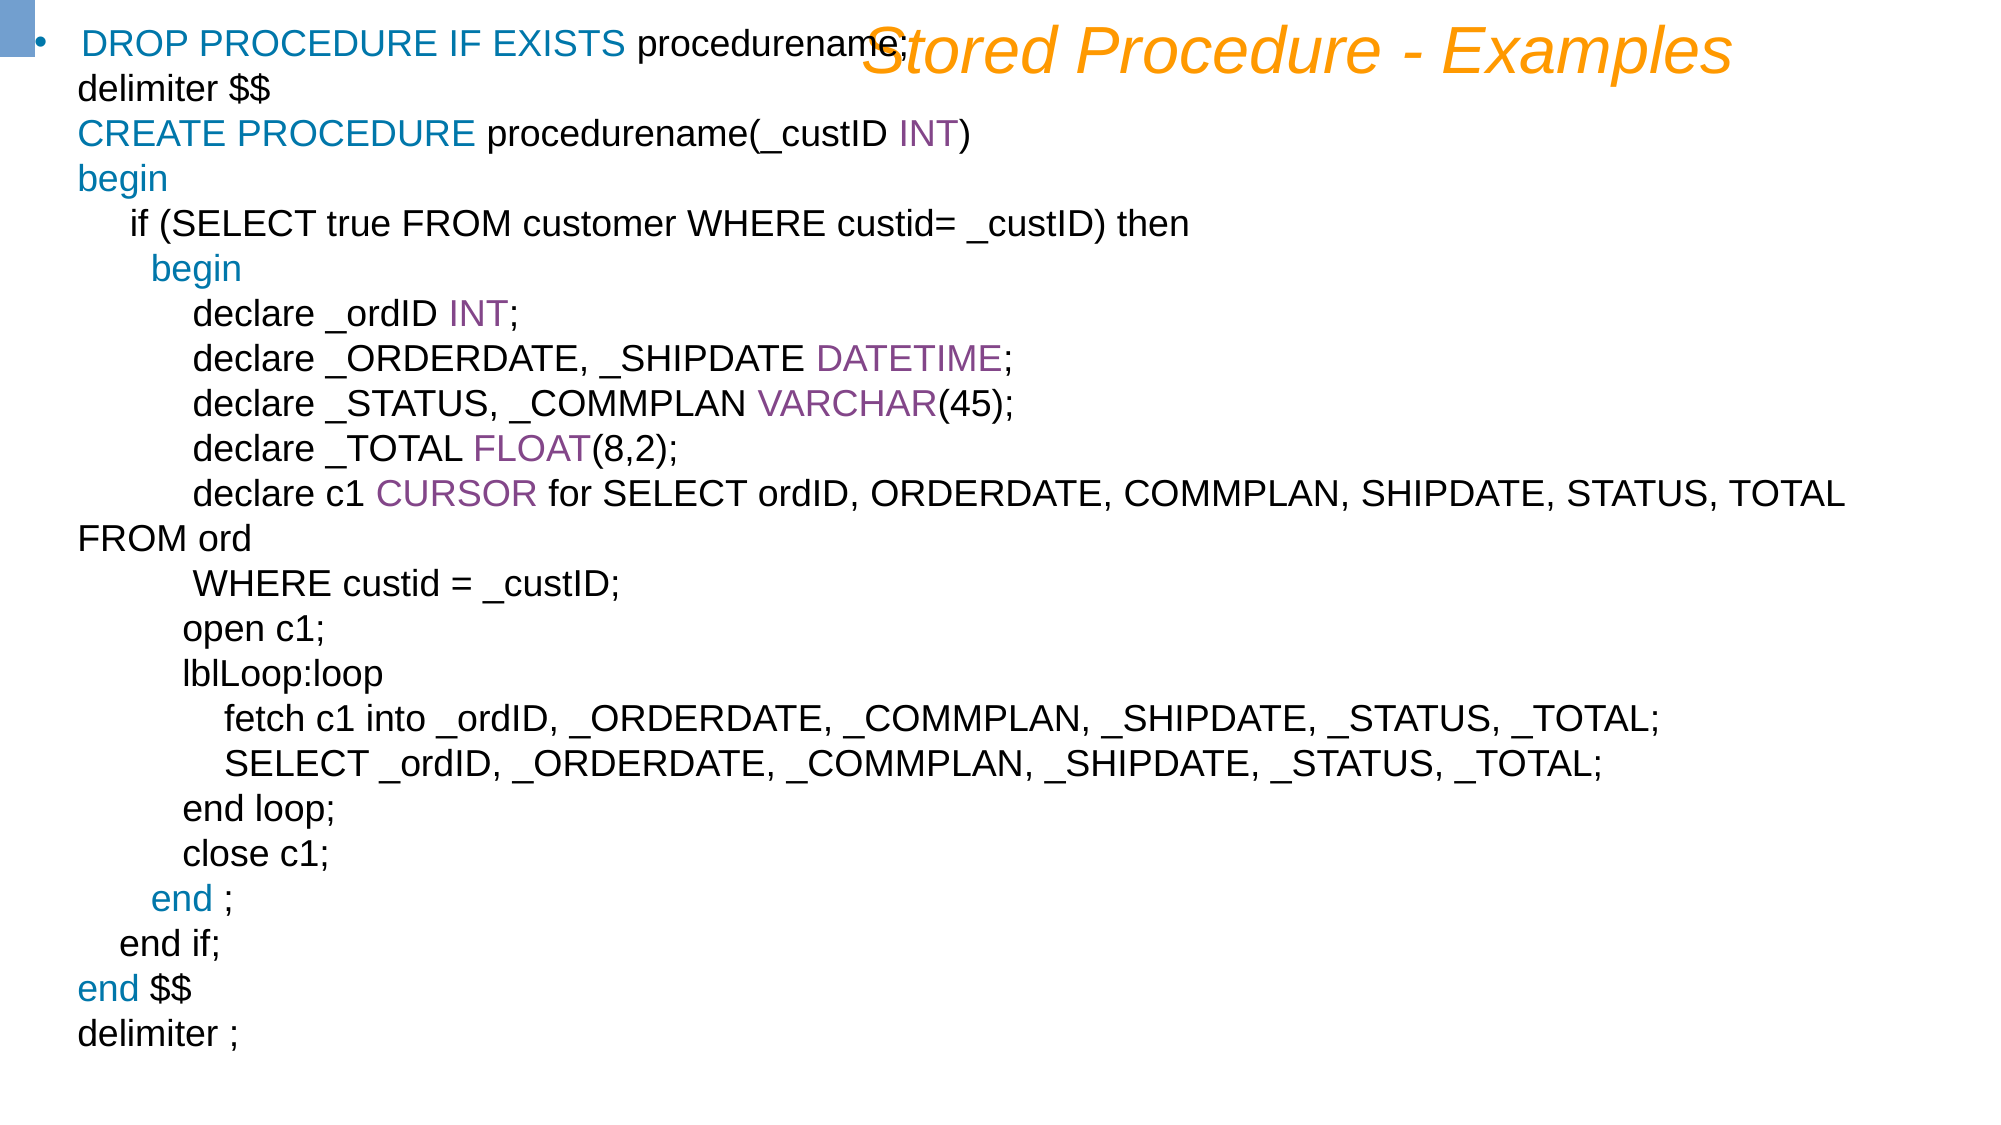

Stored Procedure - Examples
DROP PROCEDURE IF EXISTS procedurename;
delimiter $$
CREATE PROCEDURE procedurename(_custID INT)
begin
     if (SELECT true FROM customer WHERE custid= _custID) then
       begin
           declare _ordID INT;
           declare _ORDERDATE, _SHIPDATE DATETIME;
           declare _STATUS, _COMMPLAN VARCHAR(45);
           declare _TOTAL FLOAT(8,2);
           declare c1 CURSOR for SELECT ordID, ORDERDATE, COMMPLAN, SHIPDATE, STATUS, TOTAL FROM ord
           WHERE custid = _custID;
          open c1;
          lblLoop:loop
              fetch c1 into _ordID, _ORDERDATE, _COMMPLAN, _SHIPDATE, _STATUS, _TOTAL;
              SELECT _ordID, _ORDERDATE, _COMMPLAN, _SHIPDATE, _STATUS, _TOTAL;
          end loop;
          close c1;
       end ;
    end if;
end $$
delimiter ;